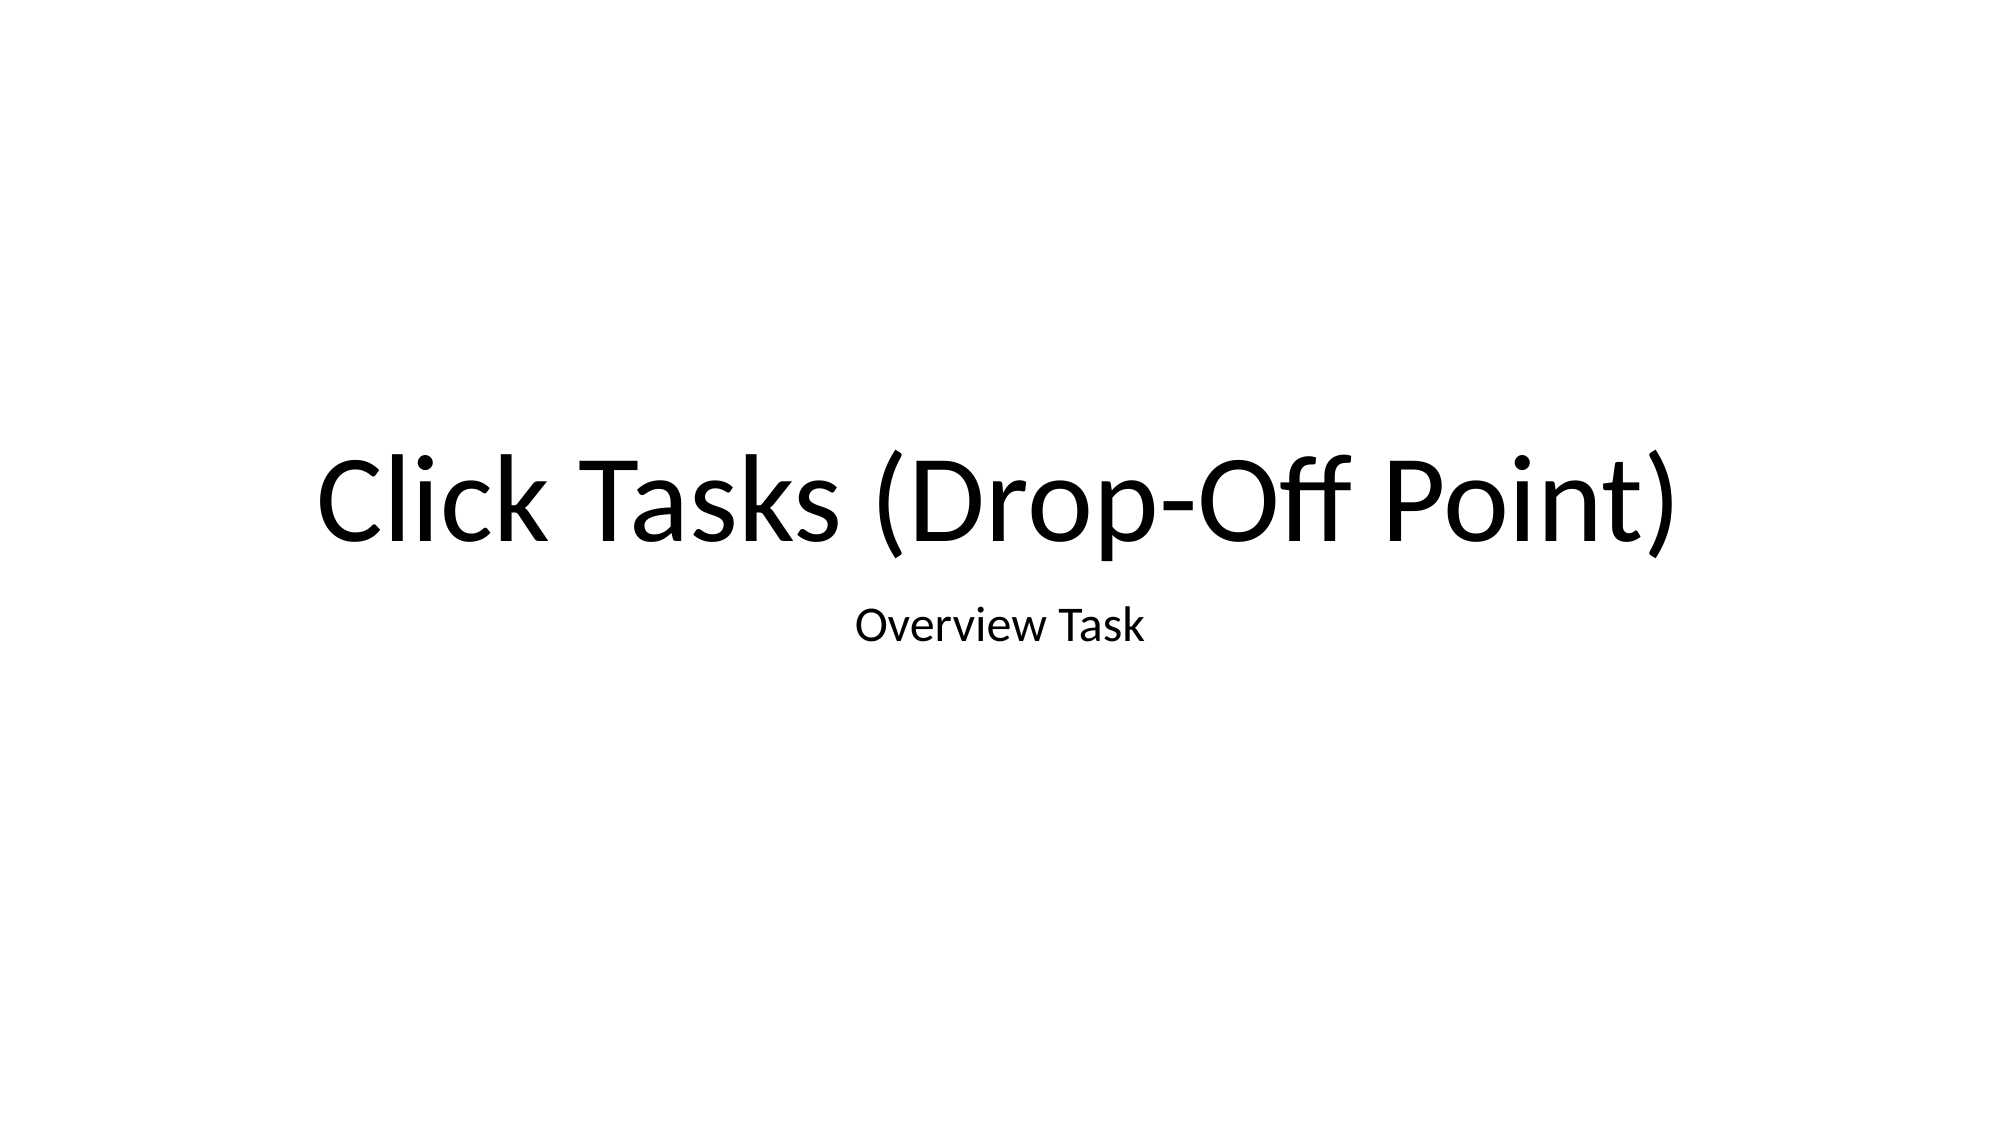

# Click Tasks (Drop-Off Point)
Overview Task